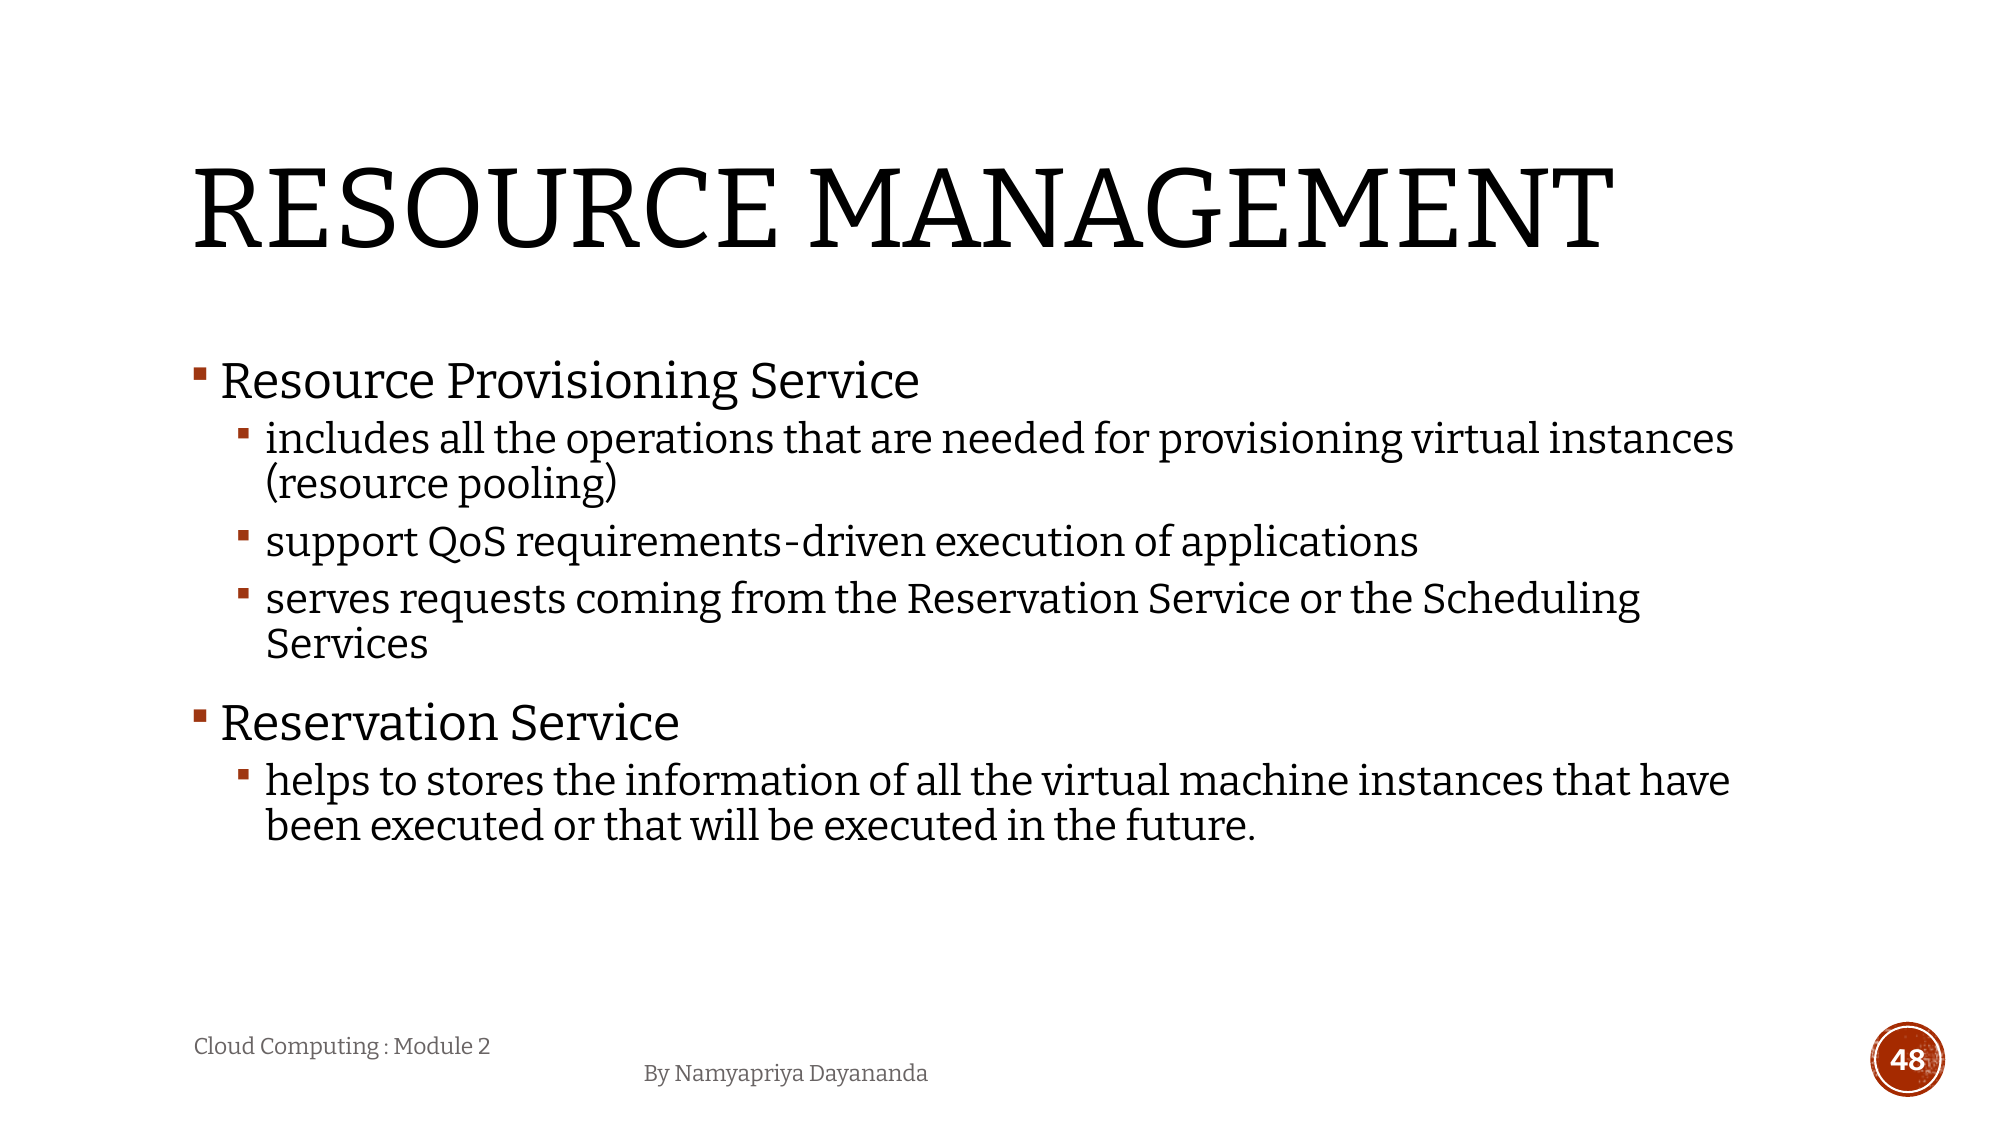

# RESOURCE MANAGEMENT
Resource Provisioning Service
includes all the operations that are needed for provisioning virtual instances (resource pooling)
support QoS requirements-driven execution of applications
serves requests coming from the Reservation Service or the Scheduling Services
Reservation Service
helps to stores the information of all the virtual machine instances that have been executed or that will be executed in the future.
Cloud Computing : Module 2                                                   										By Namyapriya Dayananda
48